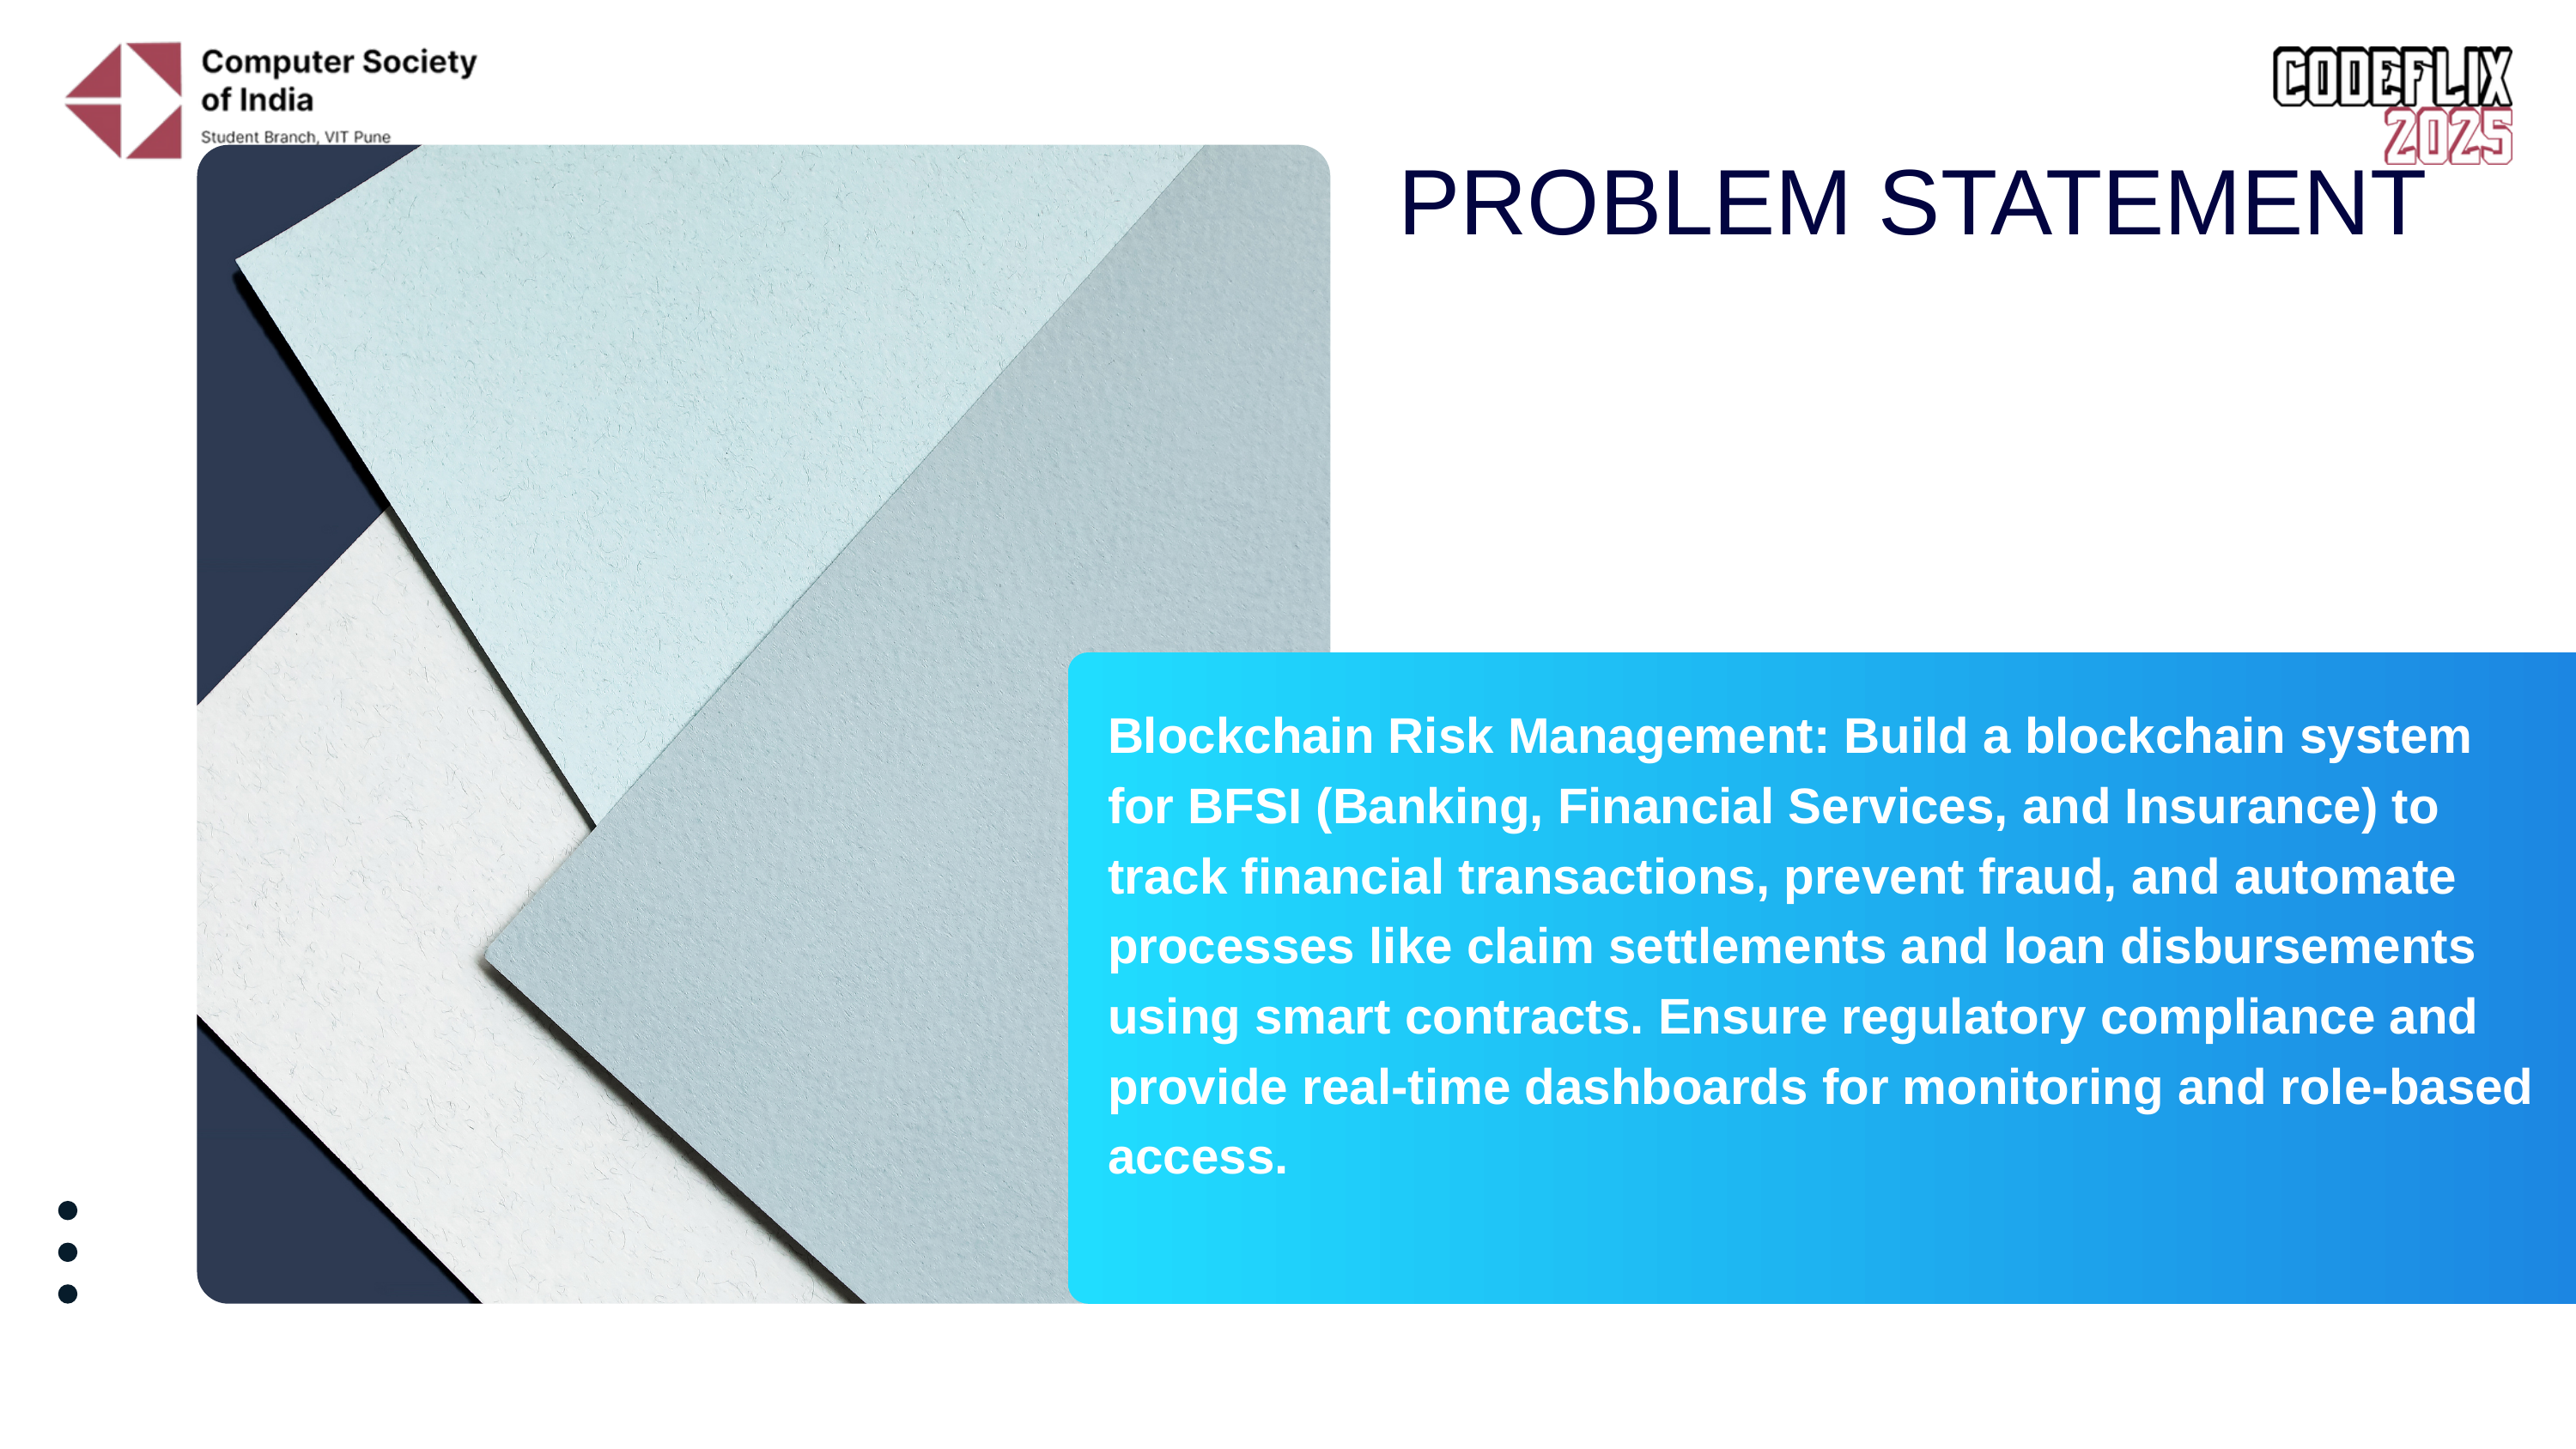

PROBLEM STATEMENT

Blockchain Risk Management: Build a blockchain system for BFSI (Banking, Financial Services, and Insurance) to track financial transactions, prevent fraud, and automate processes like claim settlements and loan disbursements using smart contracts. Ensure regulatory compliance and provide real-time dashboards for monitoring and role-based access.